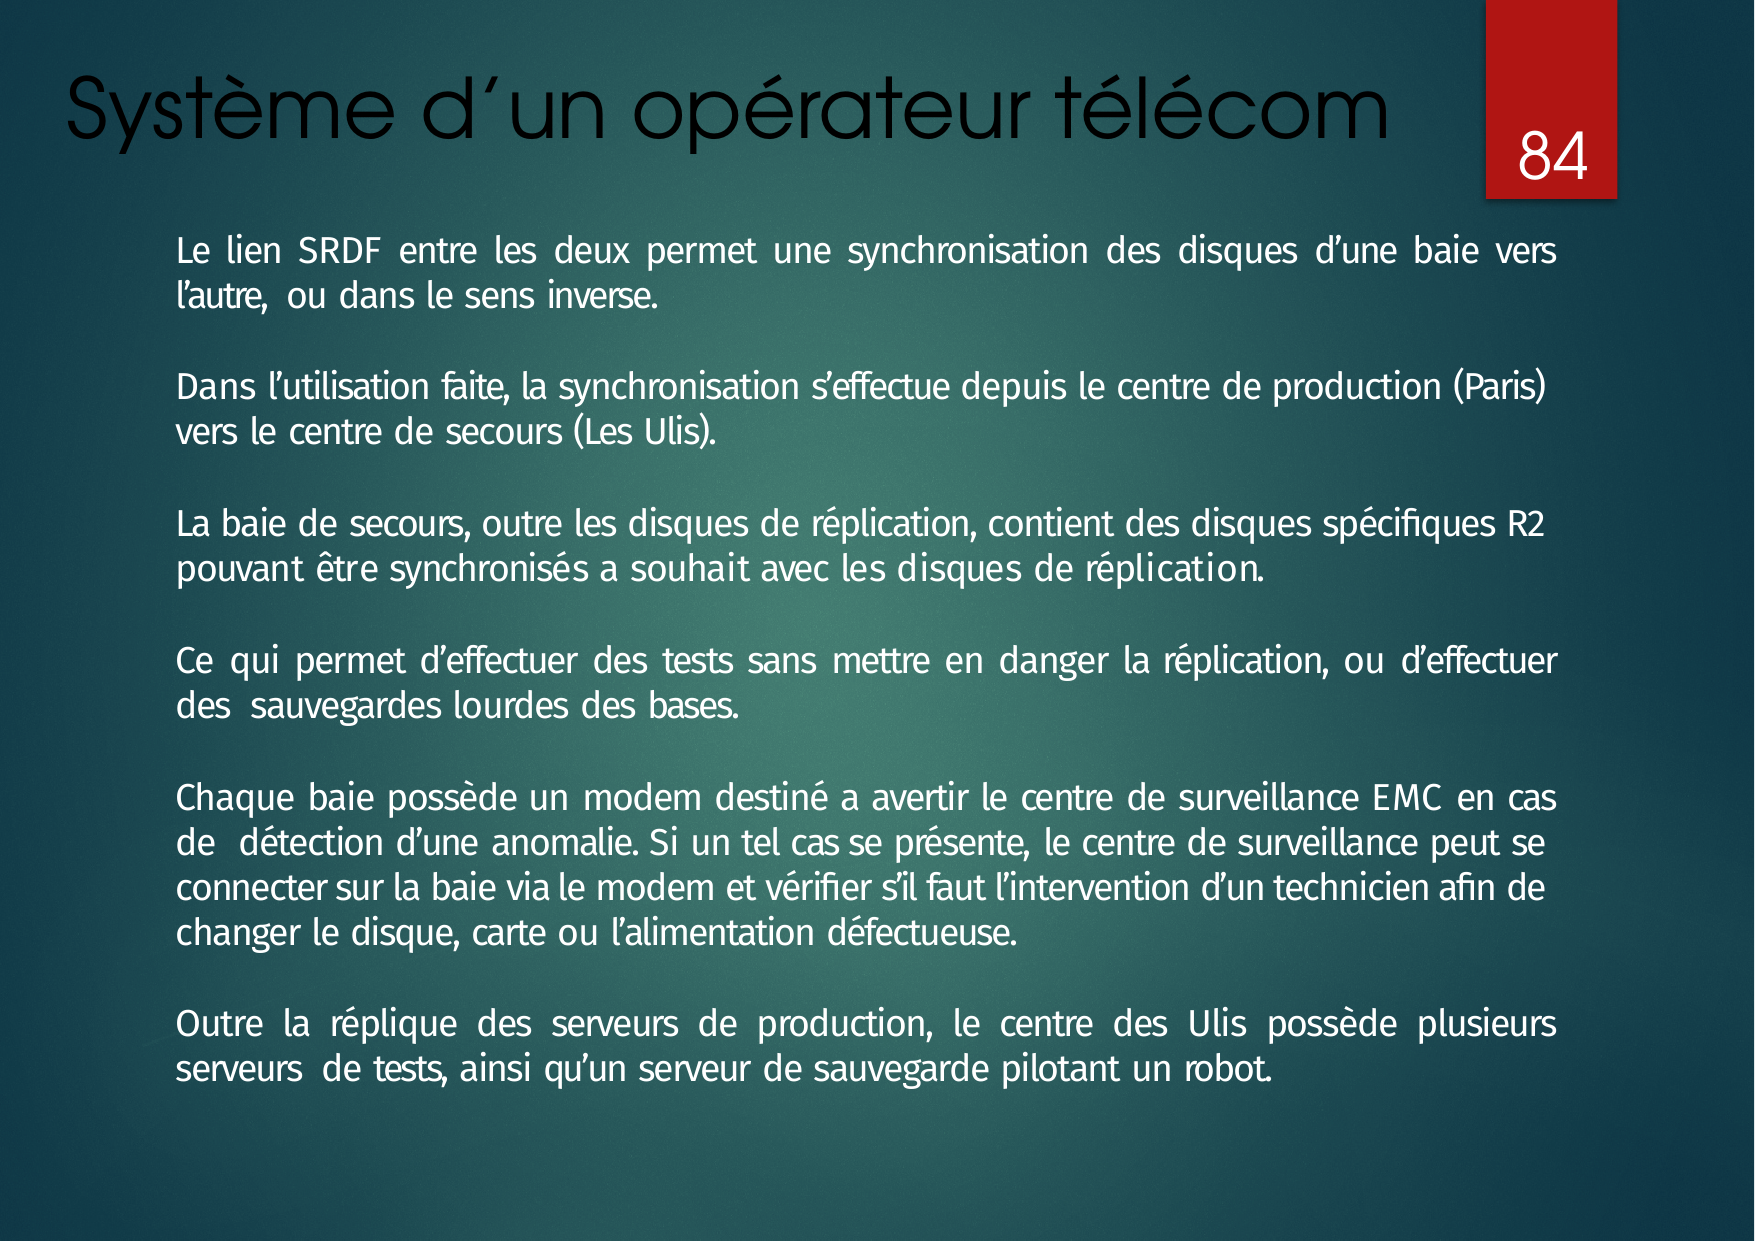

Système d’un opérateur télécom
84
Le lien SRDF entre les deux permet une synchronisation des disques d’une baie vers l’autre,  ou dans le sens inverse.

Dans l’utilisation faite, la synchronisation s’effectue depuis le centre de production (Paris)  vers le centre de secours (Les Ulis).

La baie de secours, outre les disques de réplication, contient des disques spécifiques R2  pouvant être synchronisés a souhait avec les disques de réplication.

Ce qui permet d’effectuer des tests sans mettre en danger la réplication, ou d’effectuer des  sauvegardes lourdes des bases.

Chaque baie possède un modem destiné a avertir le centre de surveillance EMC en cas de  détection d’une anomalie. Si un tel cas se présente, le centre de surveillance peut se  connecter sur la baie via le modem et vérifier s’il faut l’intervention d’un technicien afin de  changer le disque, carte ou l’alimentation défectueuse.

Outre la réplique des serveurs de production, le centre des Ulis possède plusieurs serveurs  de tests, ainsi qu’un serveur de sauvegarde pilotant un robot.